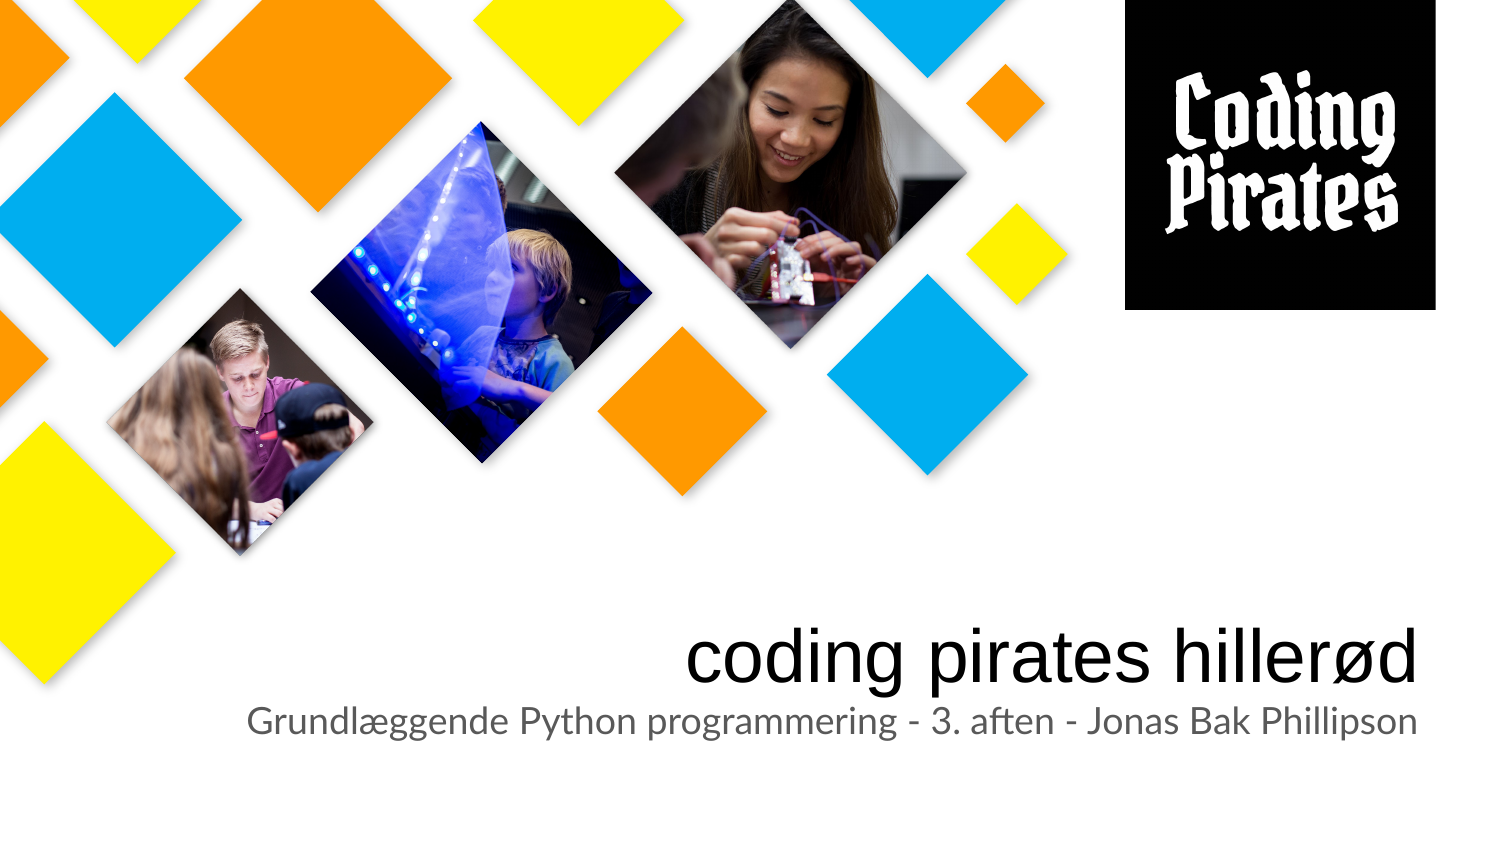

# coding pirates hillerød
Grundlæggende Python programmering - 3. aften - Jonas Bak Phillipson